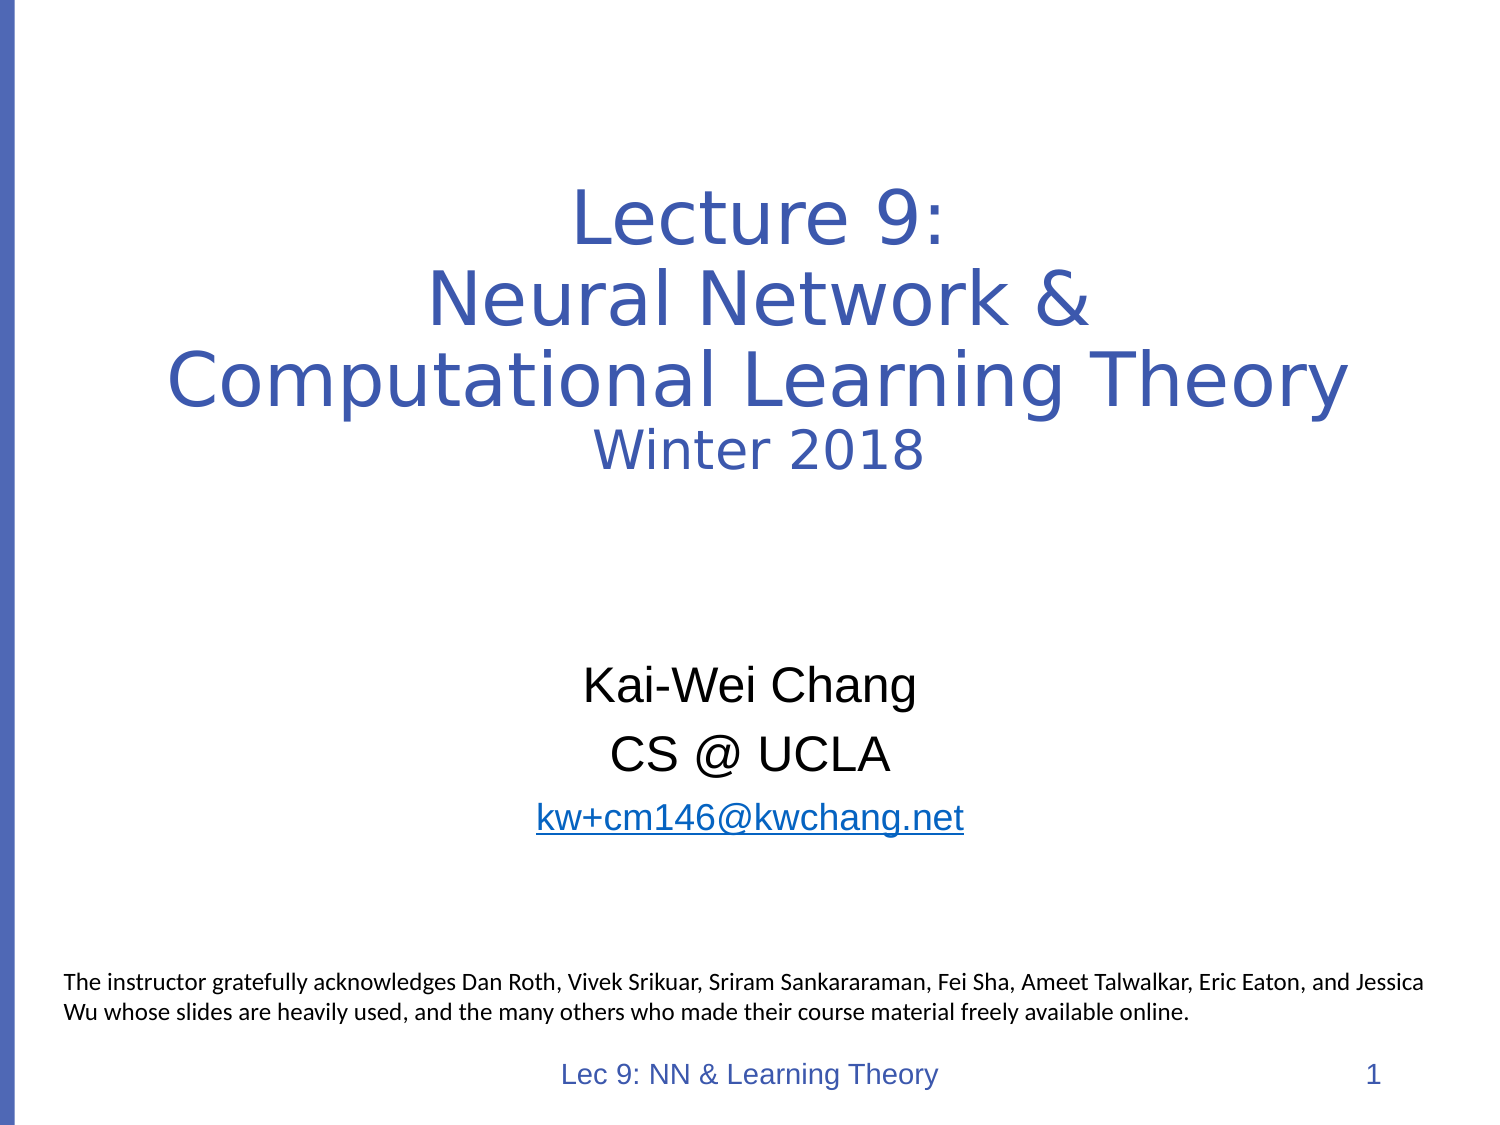

# Lecture 9: Neural Network & Computational Learning Theory Winter 2018

Kai-Wei Chang
CS @ UCLA
kw+cm146@kwchang.net

The instructor gratefully acknowledges Dan Roth, Vivek Srikuar, Sriram Sankararaman, Fei Sha, Ameet Talwalkar, Eric Eaton, and Jessica Wu whose slides are heavily used, and the many others who made their course material freely available online.
Lec 9: NN & Learning Theory
1